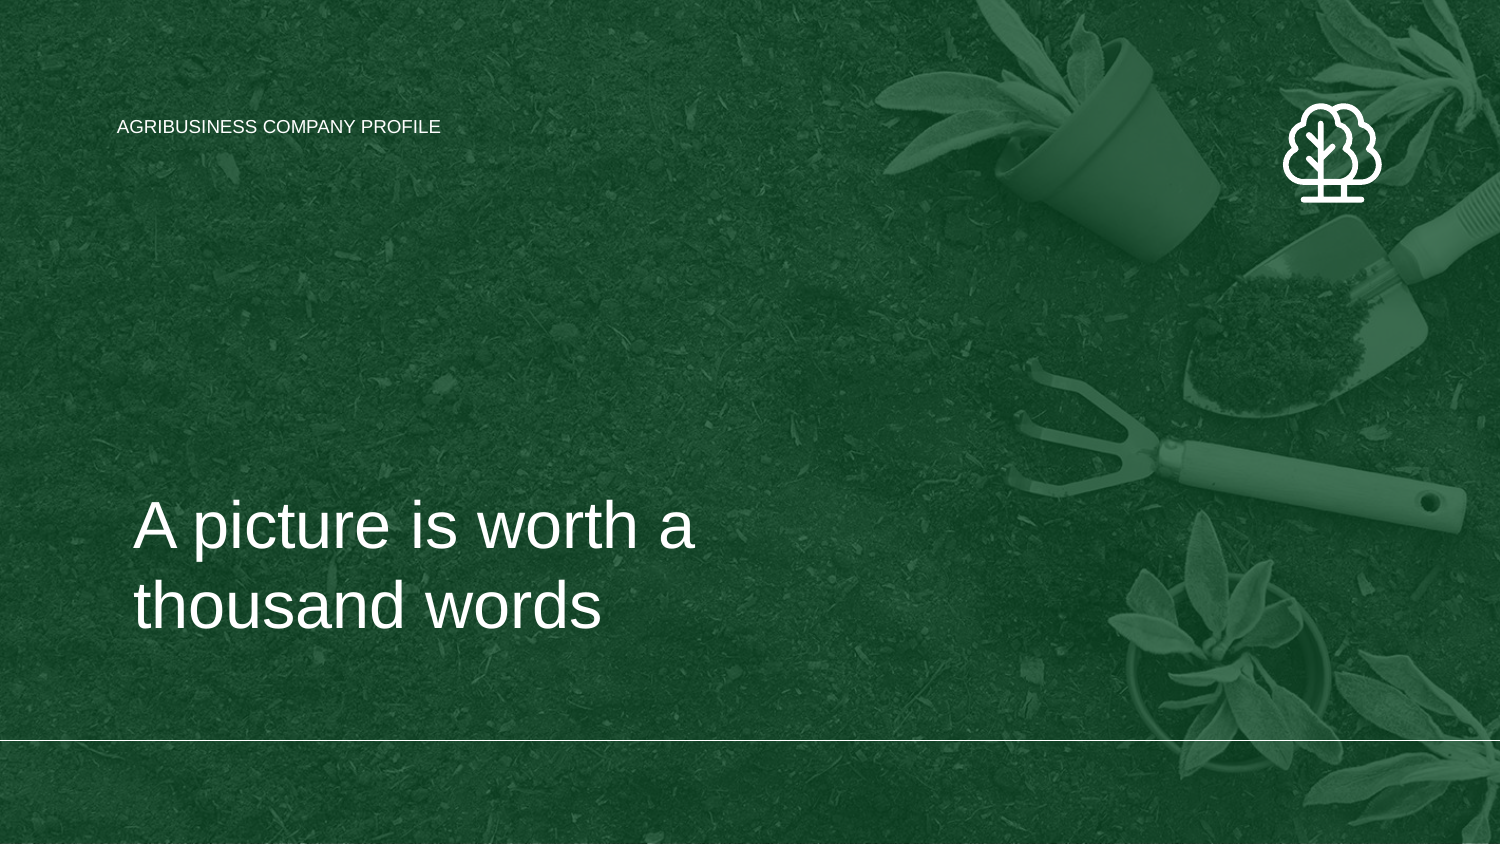

AGRIBUSINESS COMPANY PROFILE
# A picture is worth a thousand words